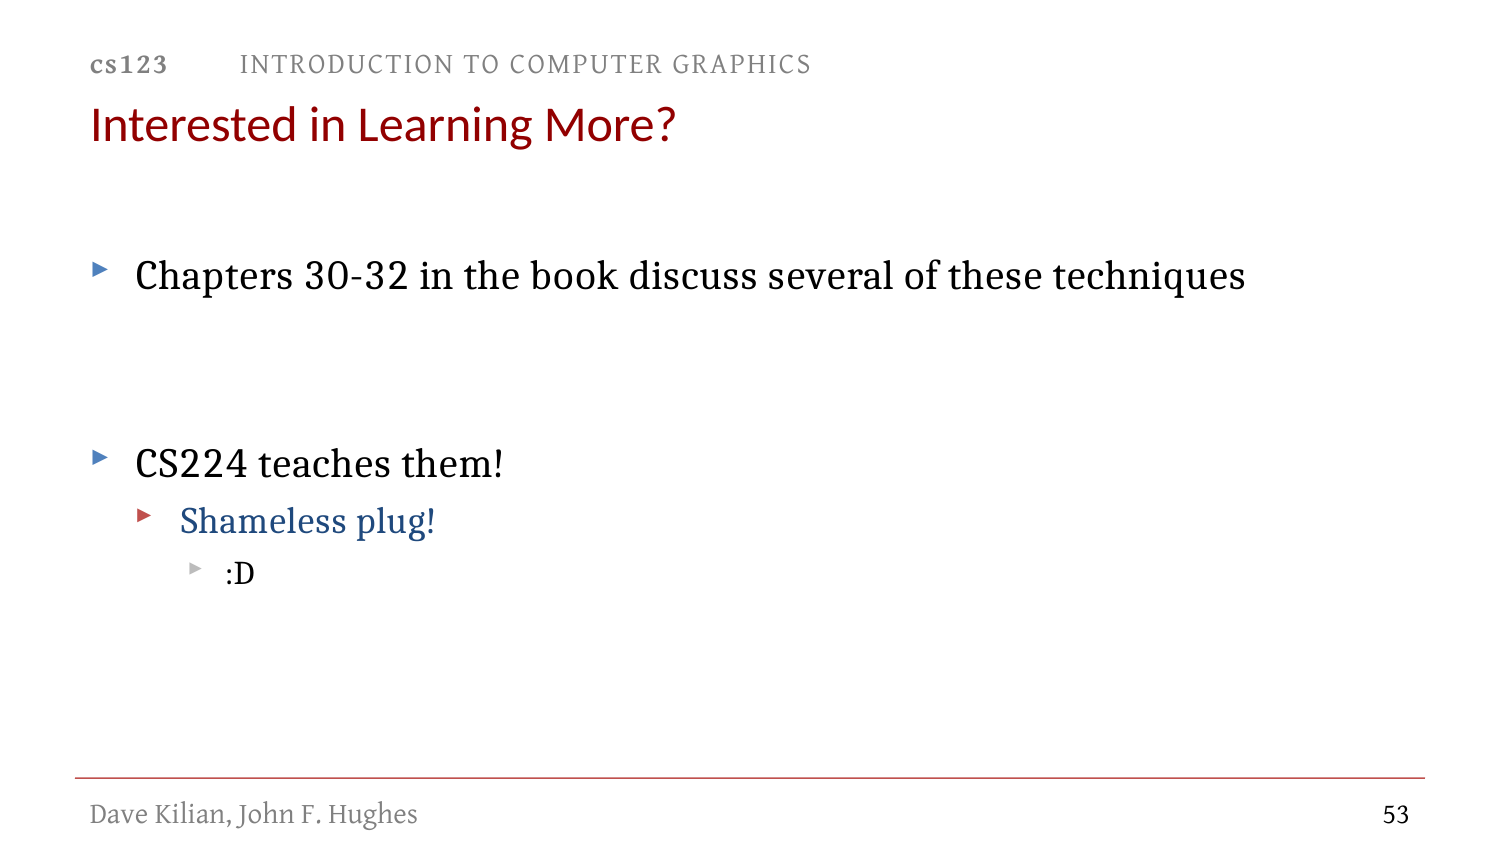

# Interested in Learning More?

Chapters 30-32 in the book discuss several of these techniques

CS224 teaches them!
Shameless plug!
:D
53